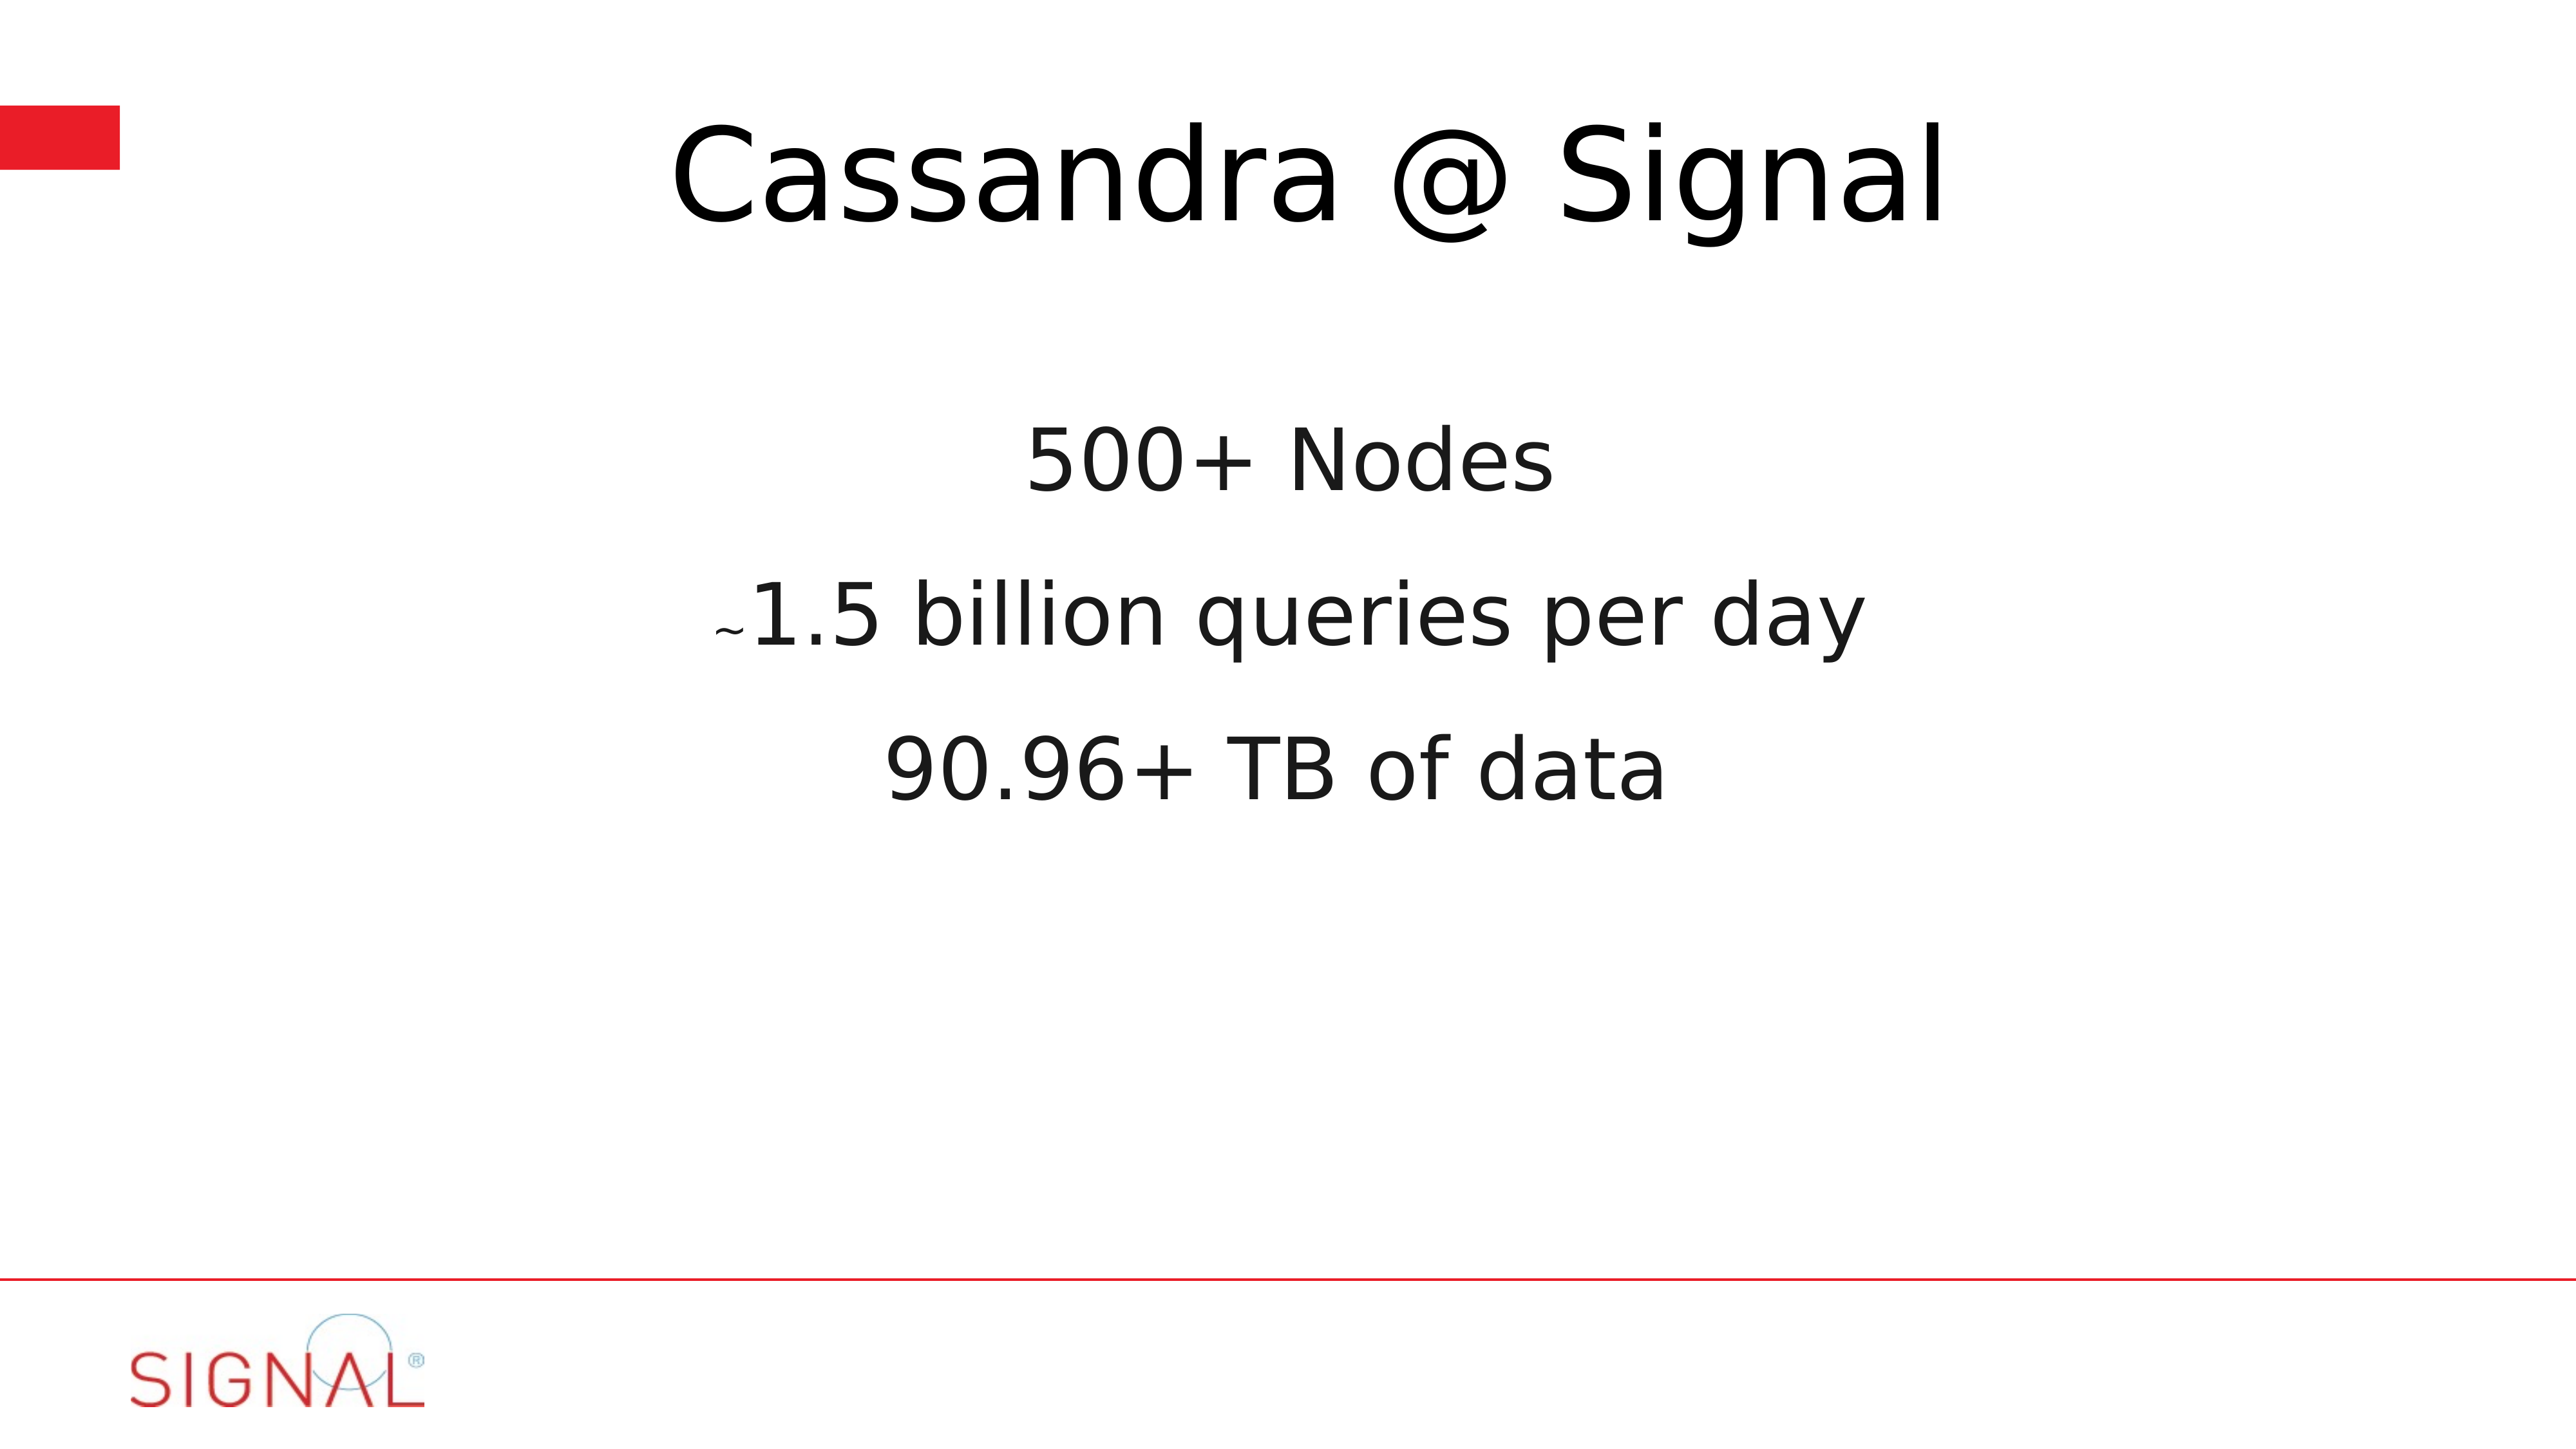

# Cassandra @ Signal

500+ Nodes
~1.5 billion queries per day

90.96+ TB of data